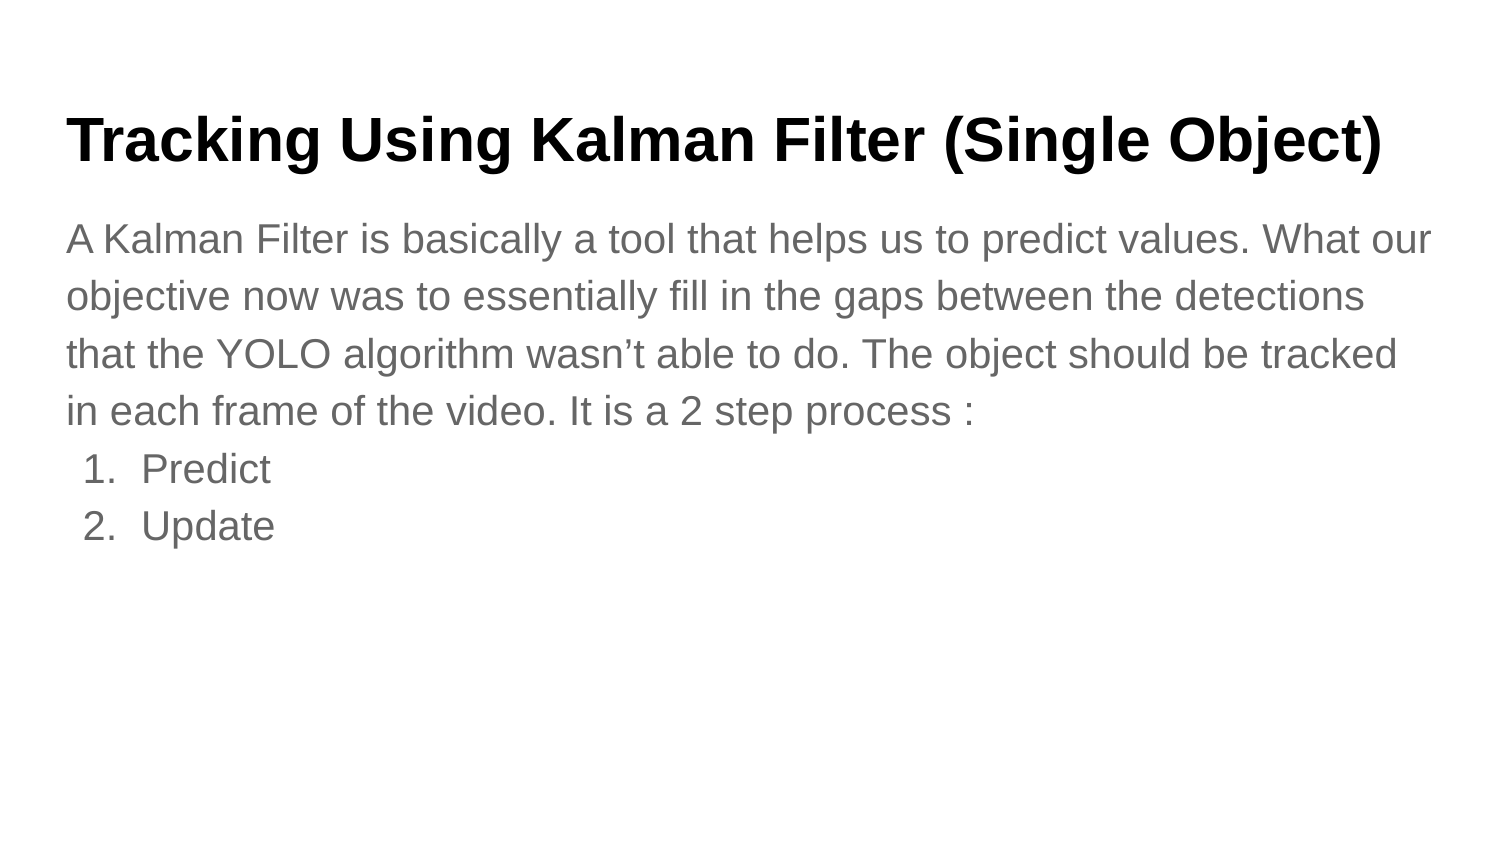

# Tracking Using Kalman Filter (Single Object)
A Kalman Filter is basically a tool that helps us to predict values. What our objective now was to essentially fill in the gaps between the detections that the YOLO algorithm wasn’t able to do. The object should be tracked in each frame of the video. It is a 2 step process :
Predict
Update